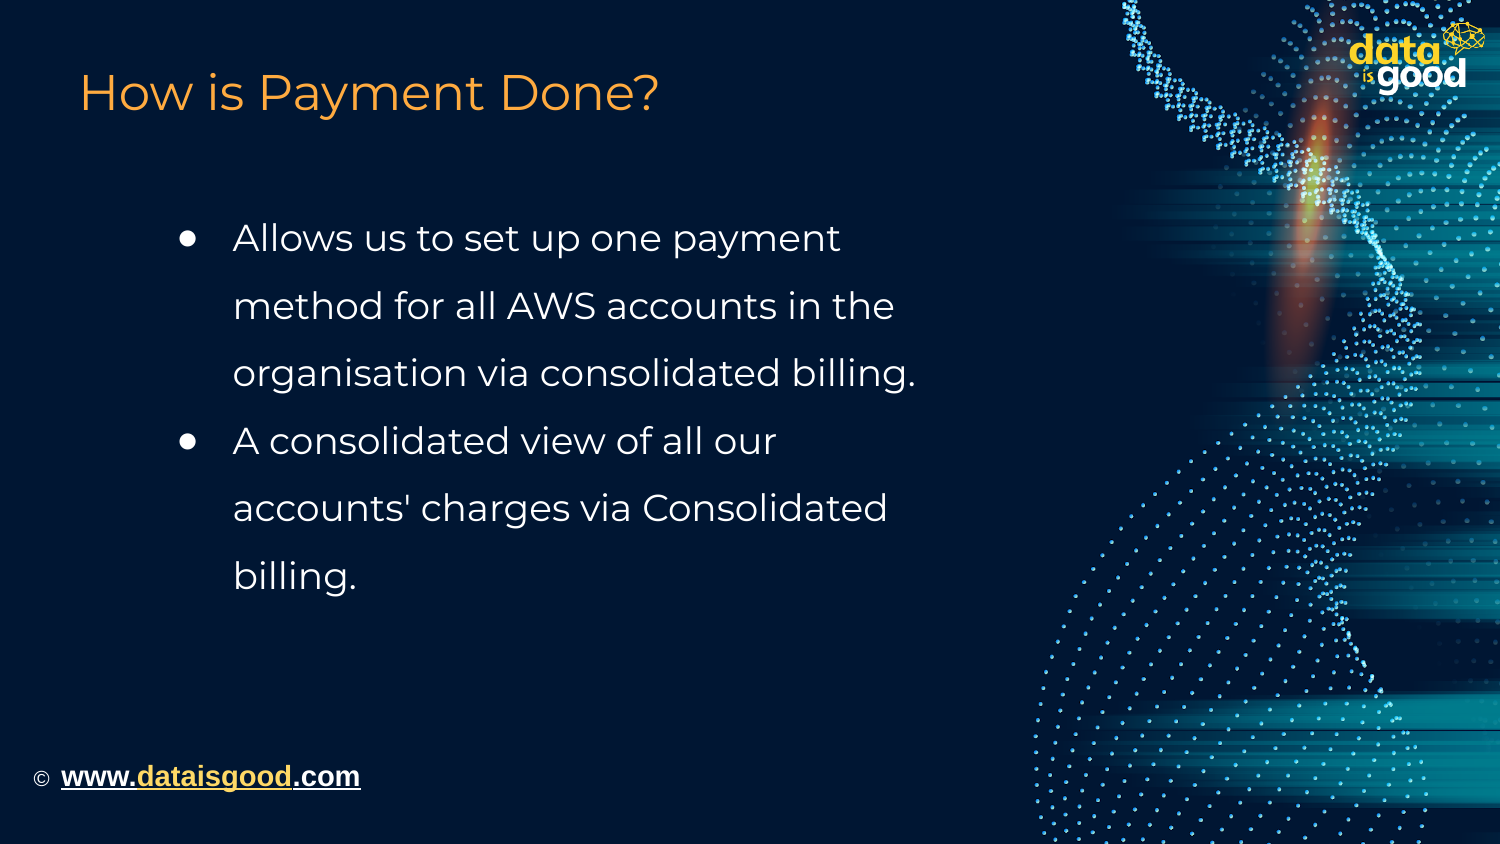

# How is Payment Done?
Allows us to set up one payment method for all AWS accounts in the organisation via consolidated billing.
A consolidated view of all our accounts' charges via Consolidated billing.